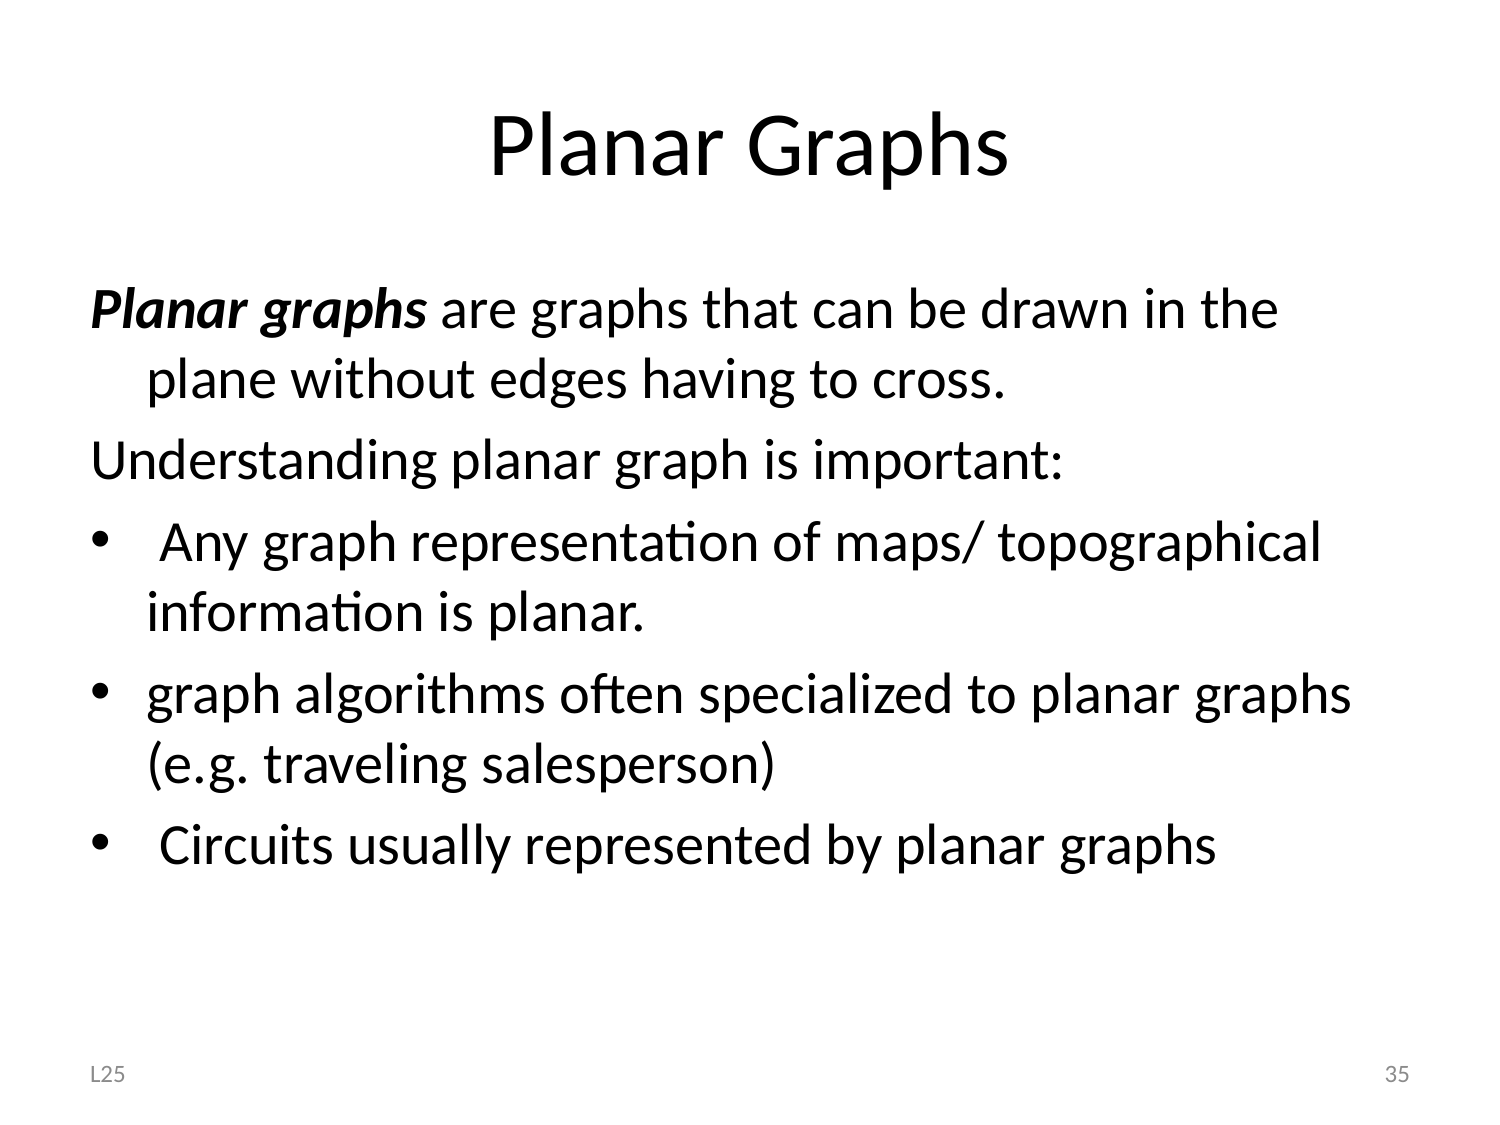

# Planar Graphs
Planar graphs are graphs that can be drawn in the plane without edges having to cross.
Understanding planar graph is important:
 Any graph representation of maps/ topographical information is planar.
graph algorithms often specialized to planar graphs (e.g. traveling salesperson)
 Circuits usually represented by planar graphs
L25
35